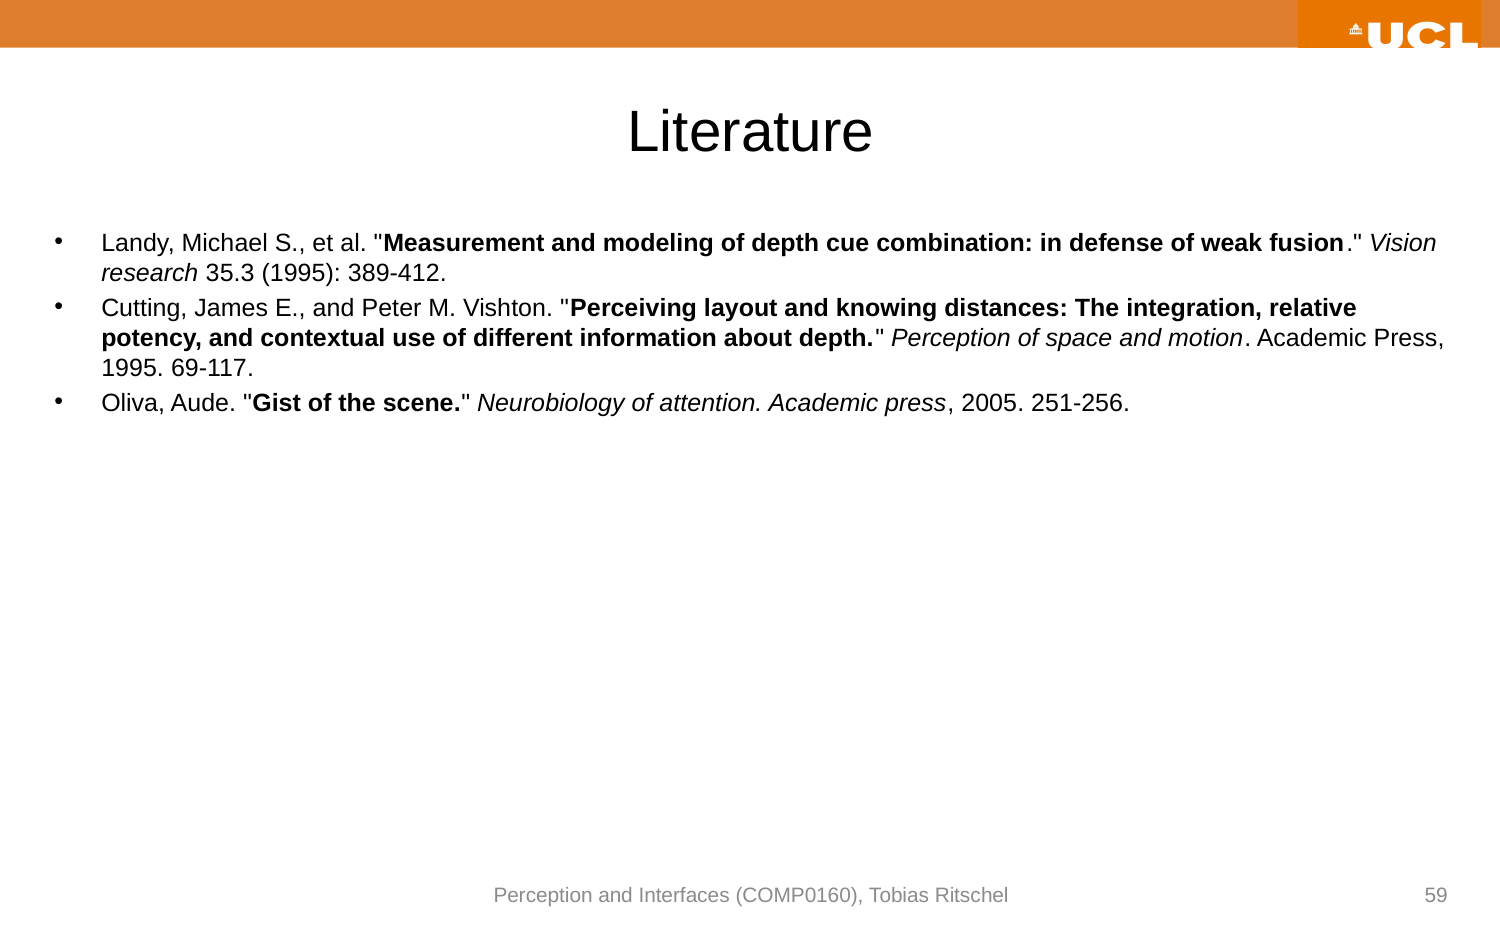

# Literature
Landy, Michael S., et al. "Measurement and modeling of depth cue combination: in defense of weak fusion." Vision research 35.3 (1995): 389-412.
Cutting, James E., and Peter M. Vishton. "Perceiving layout and knowing distances: The integration, relative potency, and contextual use of different information about depth." Perception of space and motion. Academic Press, 1995. 69-117.
Oliva, Aude. "Gist of the scene." Neurobiology of attention. Academic press, 2005. 251-256.
Perception and Interfaces (COMP0160), Tobias Ritschel
59